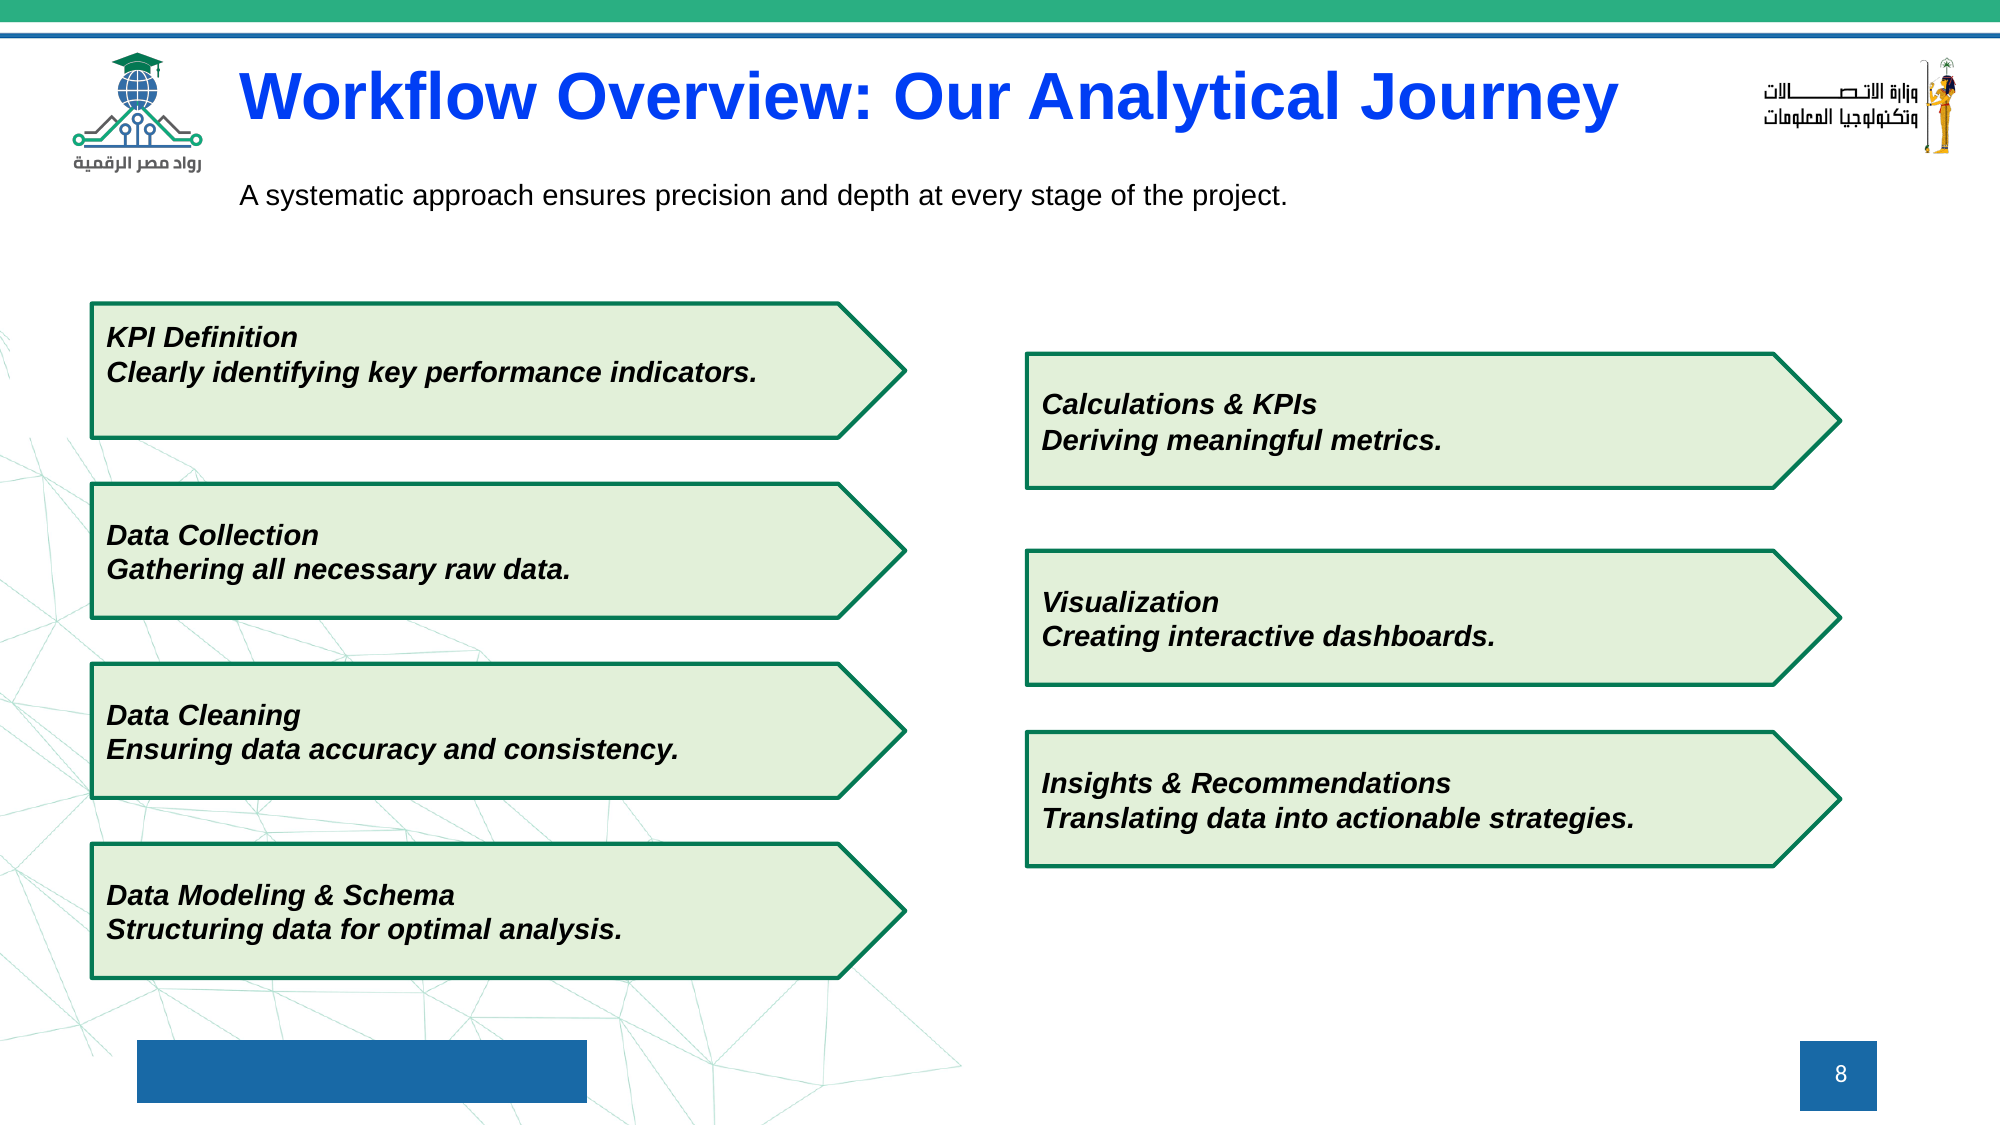

Workflow Overview: Our Analytical Journey
A systematic approach ensures precision and depth at every stage of the project.
KPI Definition
Clearly identifying key performance indicators.

Calculations & KPIs
Deriving meaningful metrics.

Data Collection
Gathering all necessary raw data.

Visualization
Creating interactive dashboards.

Data Cleaning
Ensuring data accuracy and consistency.

Insights & Recommendations
Translating data into actionable strategies.

Data Modeling & Schema
Structuring data for optimal analysis.

8